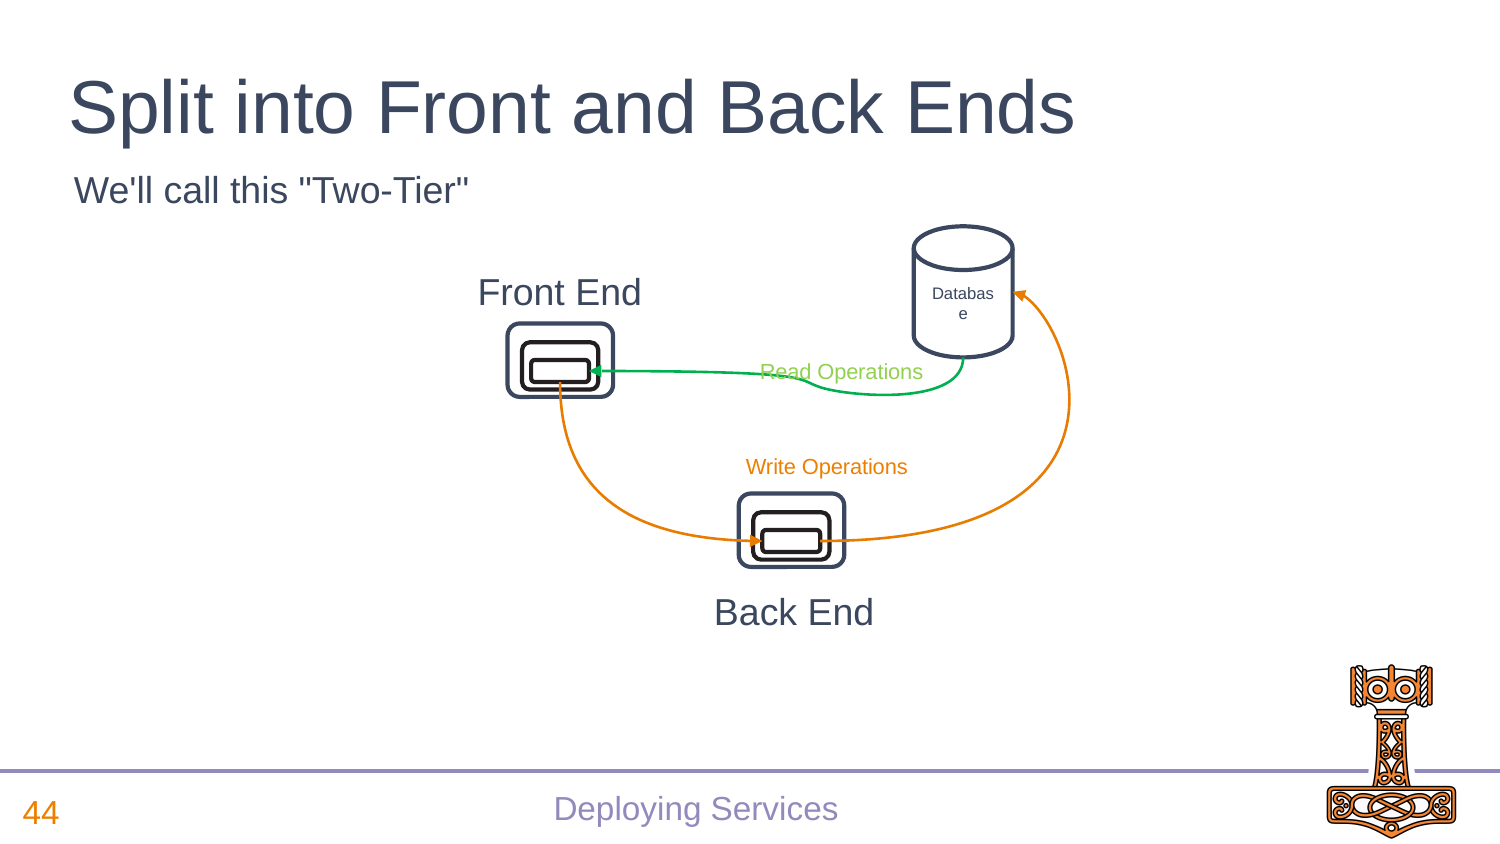

# Split into Front and Back Ends
We'll call this "Two-Tier"
Database
Front End

Docker Container

Jarvis

App
Read Operations
Write Operations

Docker Container

Jarvis

App
Back End